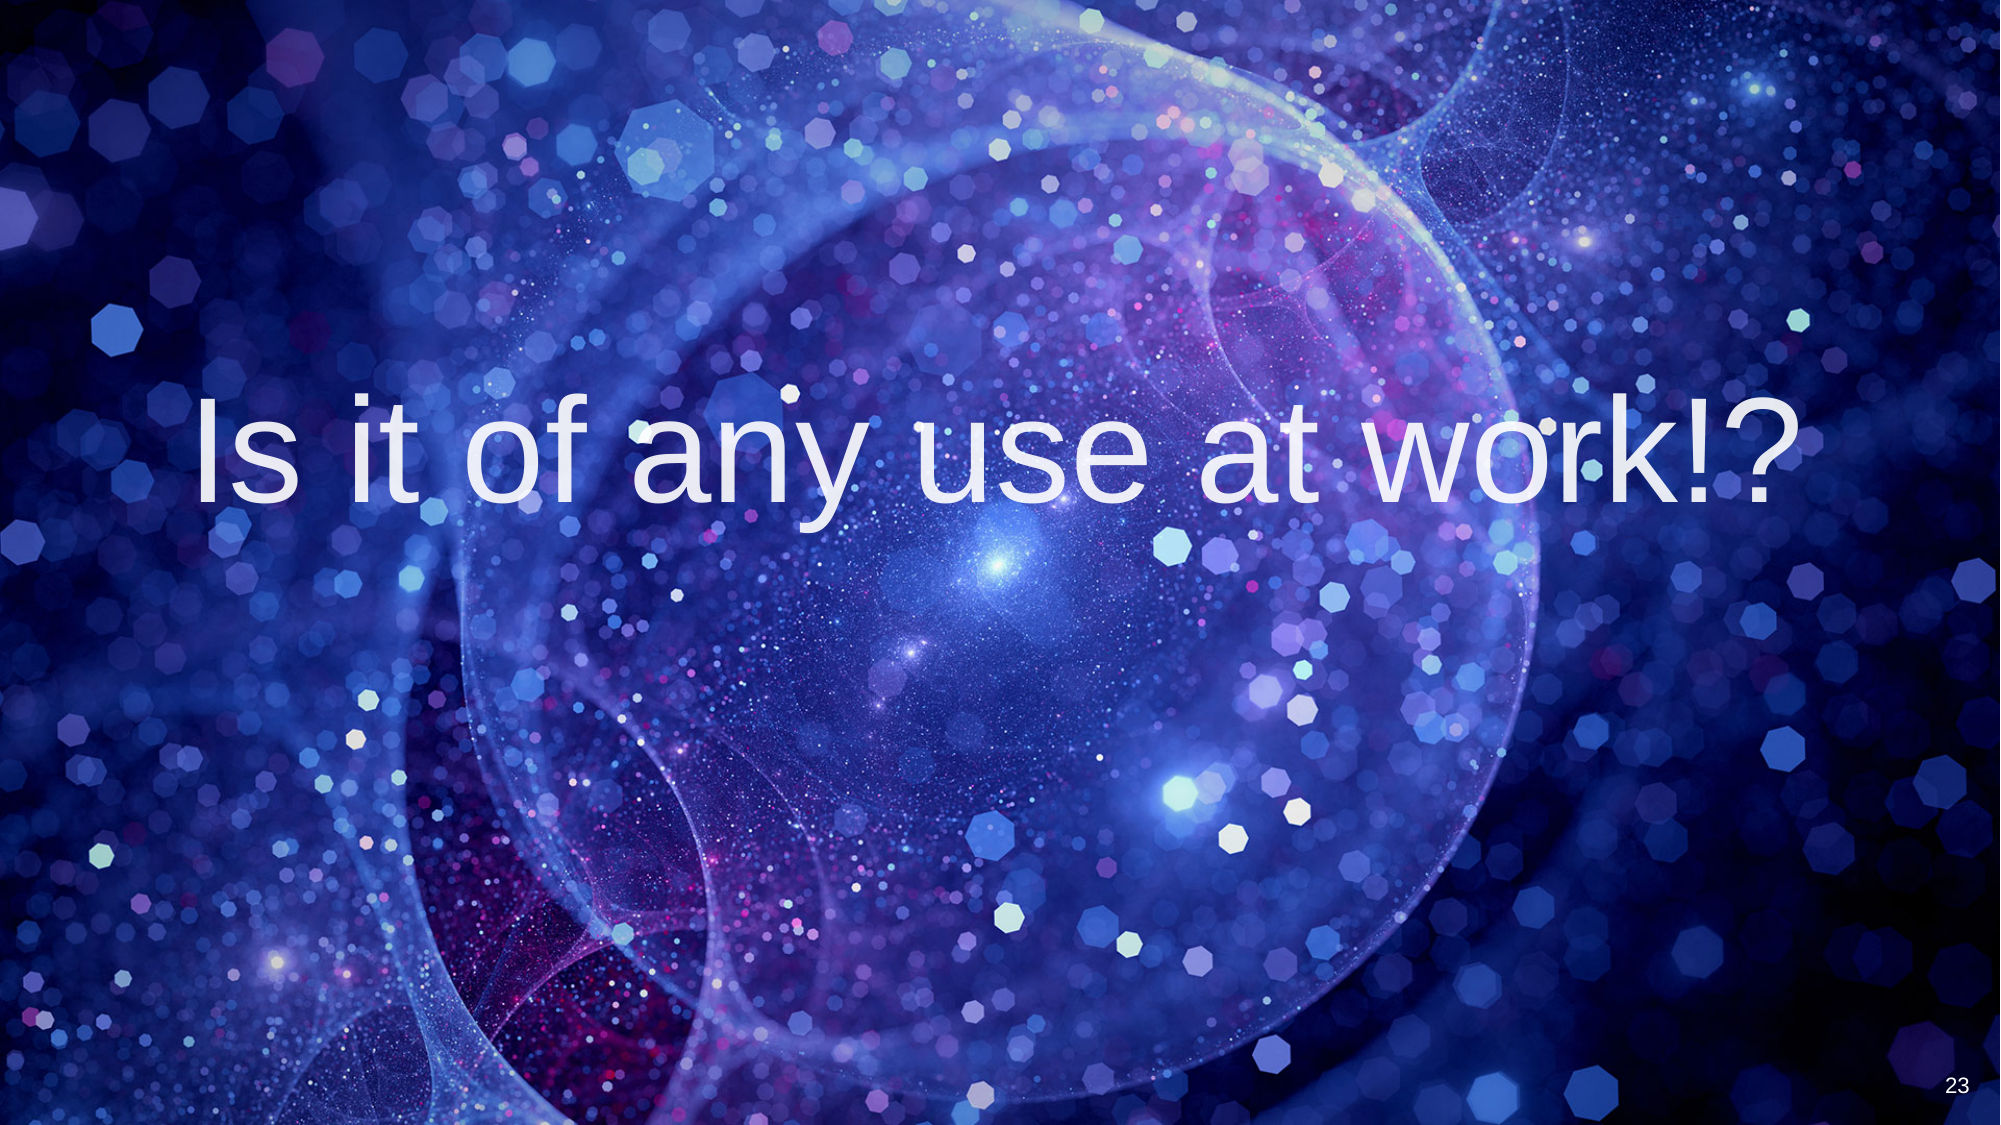

# Is it of any use at work!?
23